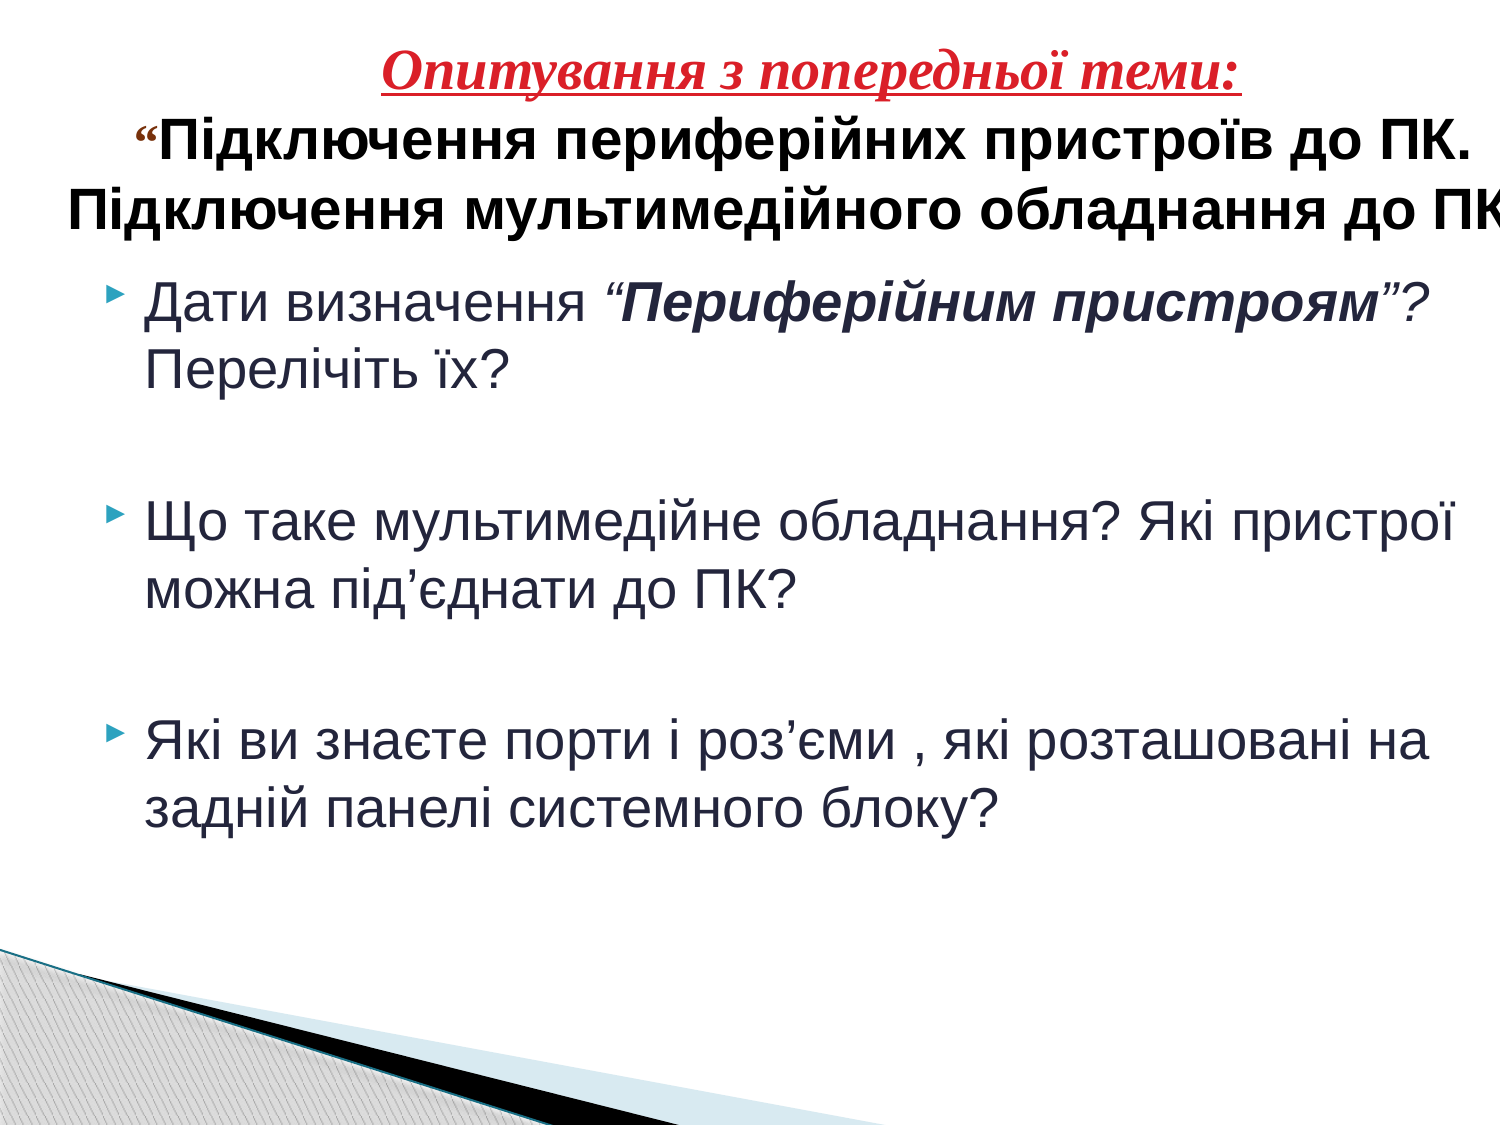

Опитування з попередньої теми:
“Підключення периферійних пристроїв до ПК.
Підключення мультимедійного обладнання до ПК ”
Дати визначення “Периферійним пристроям”? Перелічіть їх?

Що таке мультимедійне обладнання? Які пристрої можна під’єднати до ПК?

Які ви знаєте порти і роз’єми , які розташовані на задній панелі системного блоку?